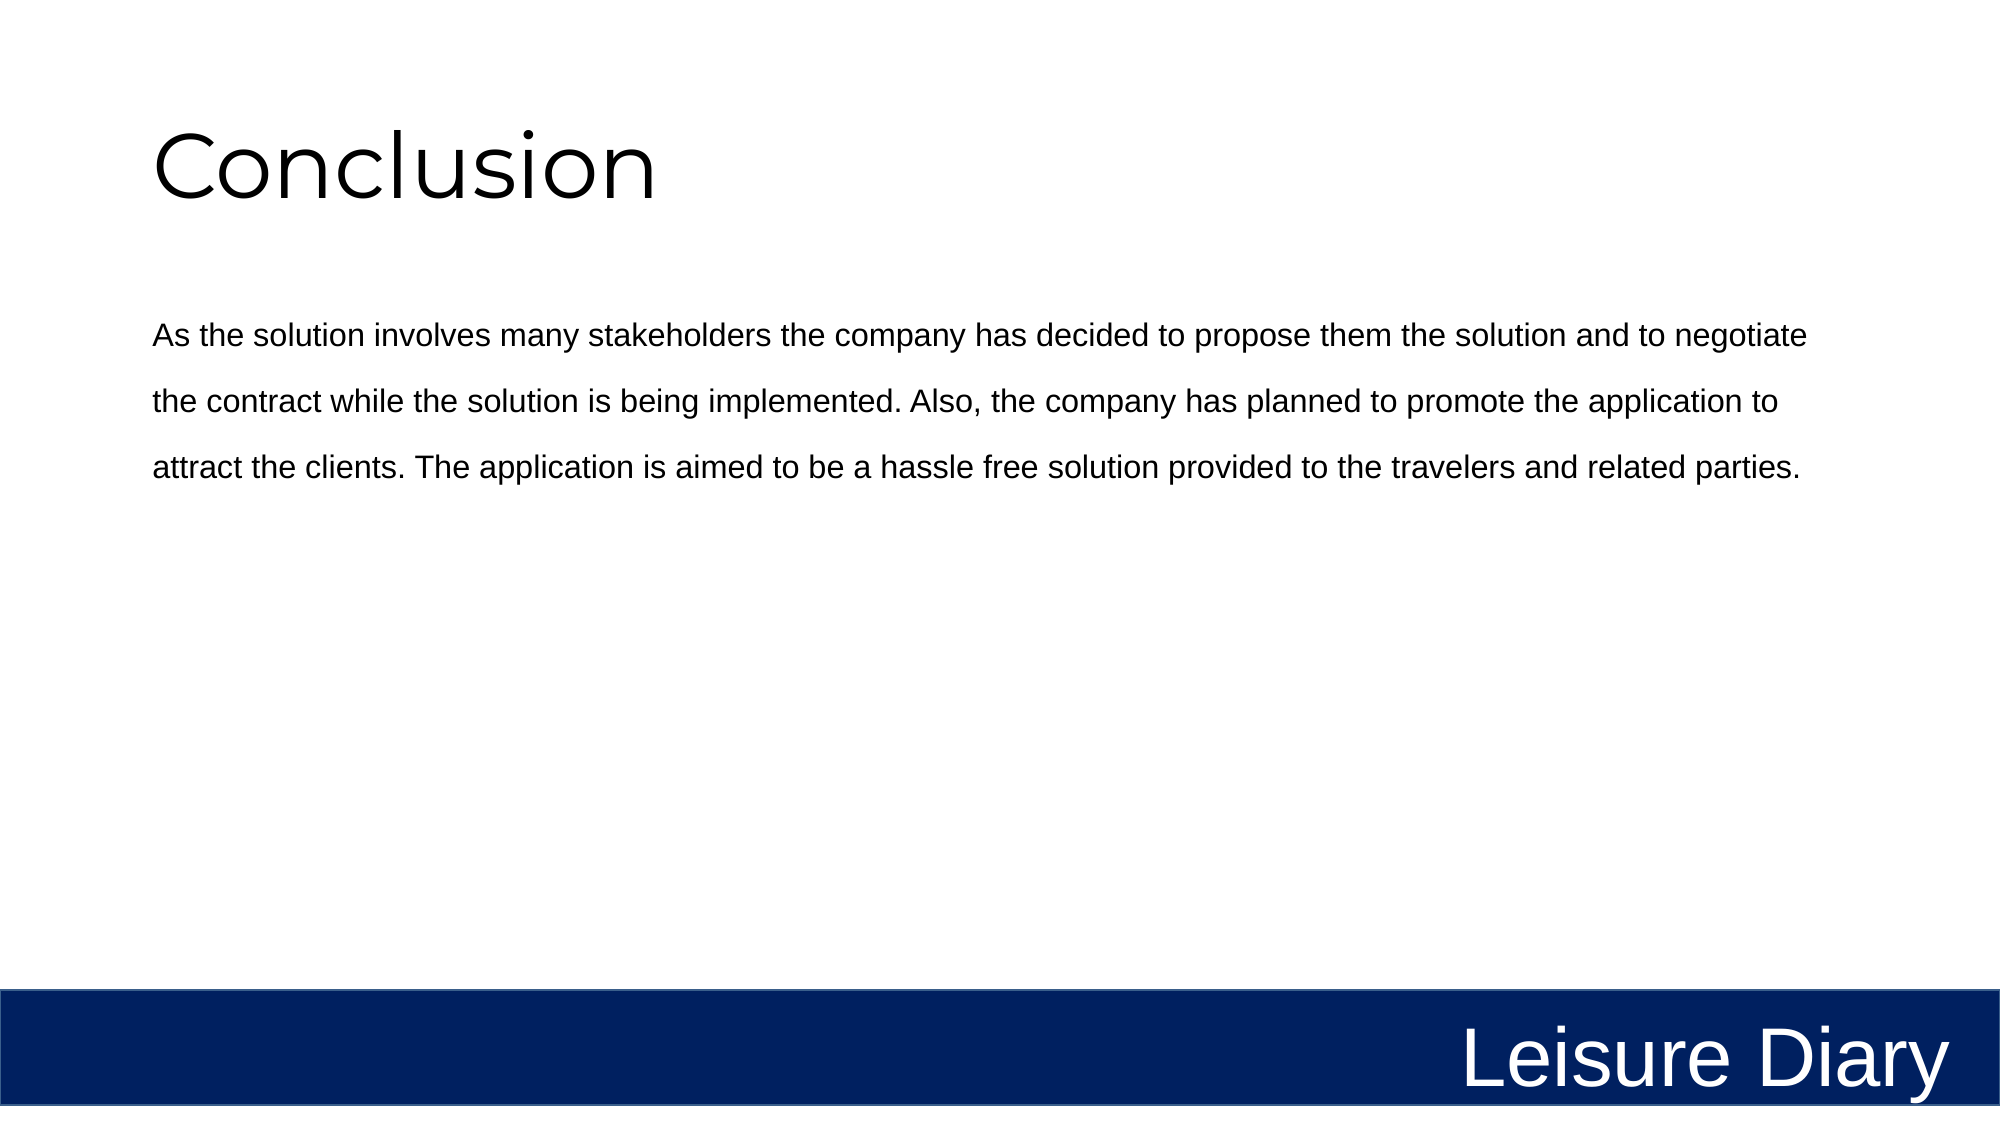

# Conclusion
As the solution involves many stakeholders the company has decided to propose them the solution and to negotiate the contract while the solution is being implemented. Also, the company has planned to promote the application to attract the clients. The application is aimed to be a hassle free solution provided to the travelers and related parties.

Leisure Diary